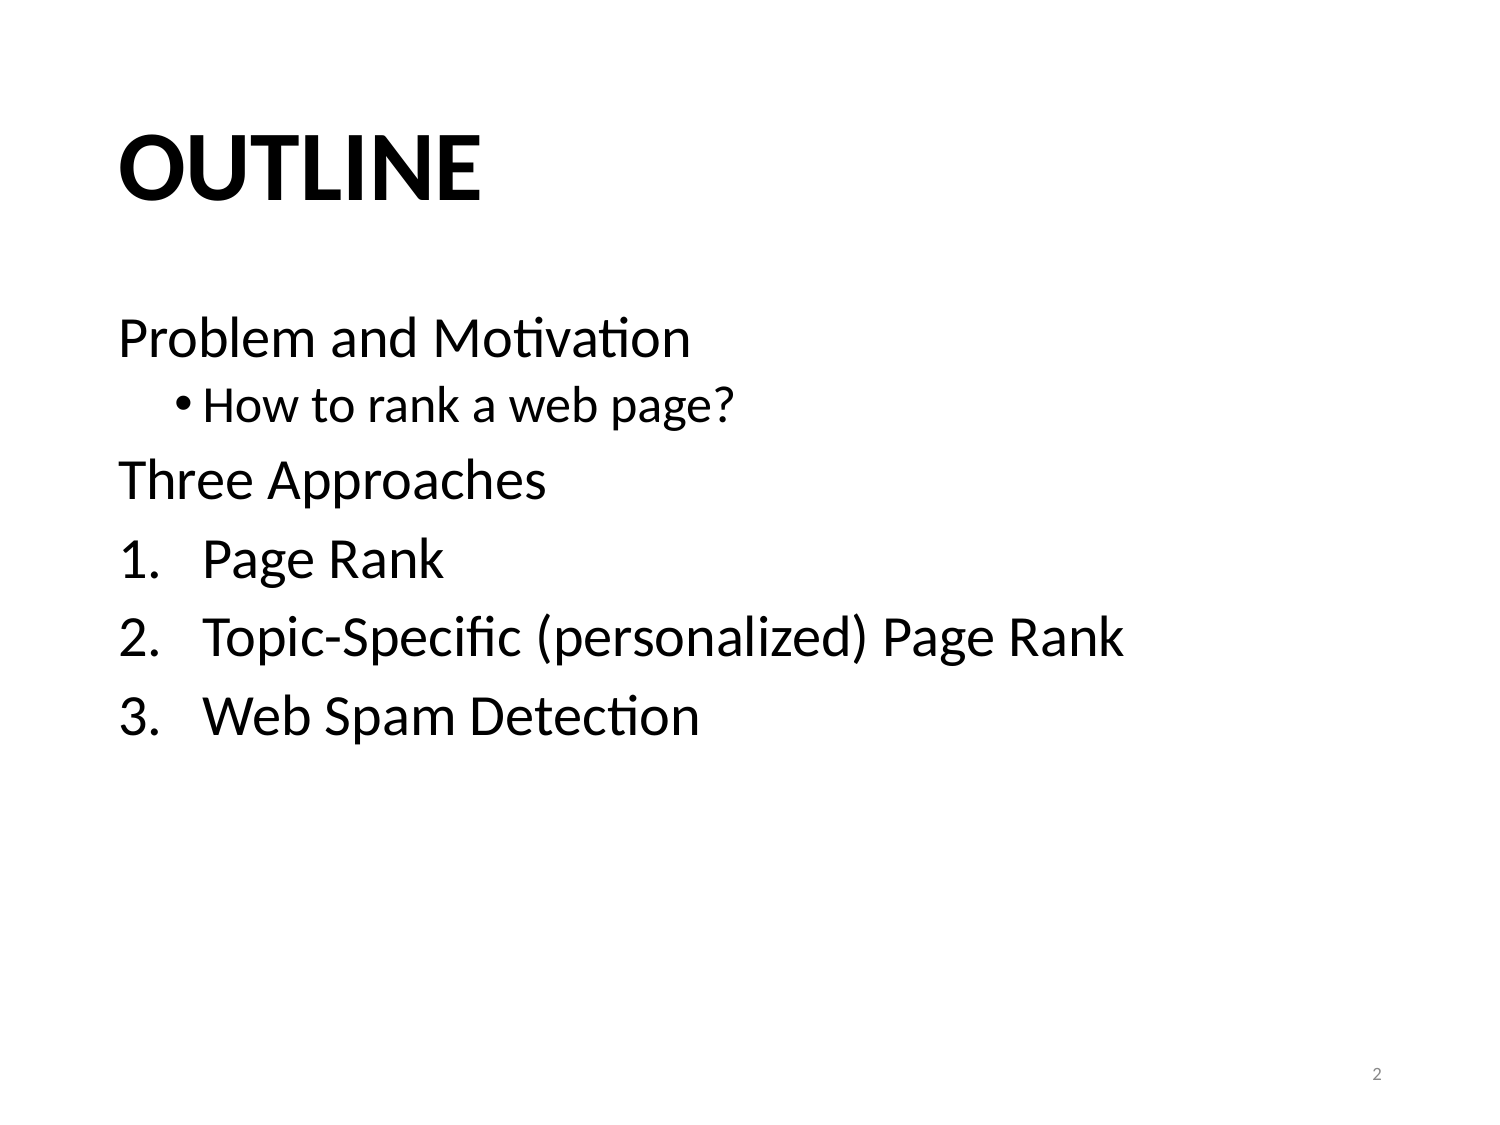

# OUTLINE
Problem and Motivation
How to rank a web page?
Three Approaches
Page Rank
Topic-Specific (personalized) Page Rank
Web Spam Detection
2